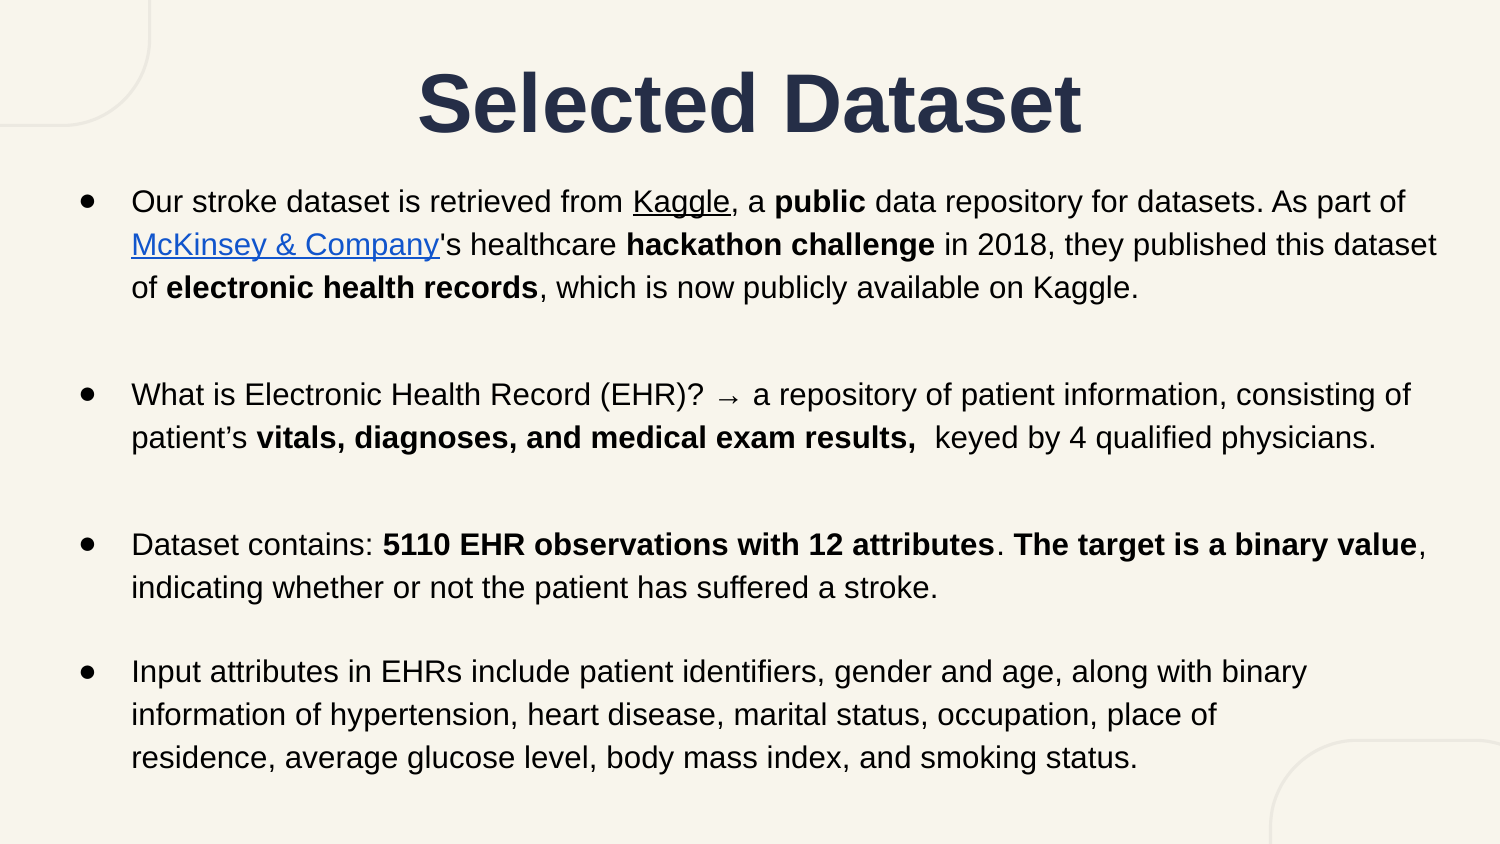

# Selected Dataset
Our stroke dataset is retrieved from Kaggle, a public data repository for datasets. As part of McKinsey & Company's healthcare hackathon challenge in 2018, they published this dataset of electronic health records, which is now publicly available on Kaggle.

What is Electronic Health Record (EHR)? → a repository of patient information, consisting of patient’s vitals, diagnoses, and medical exam results,  keyed by 4 qualified physicians.

Dataset contains: 5110 EHR observations with 12 attributes. The target is a binary value, indicating whether or not the patient has suffered a stroke.
Input attributes in EHRs include patient identifiers, gender and age, along with binary information of hypertension, heart disease, marital status, occupation, place of residence, average glucose level, body mass index, and smoking status.